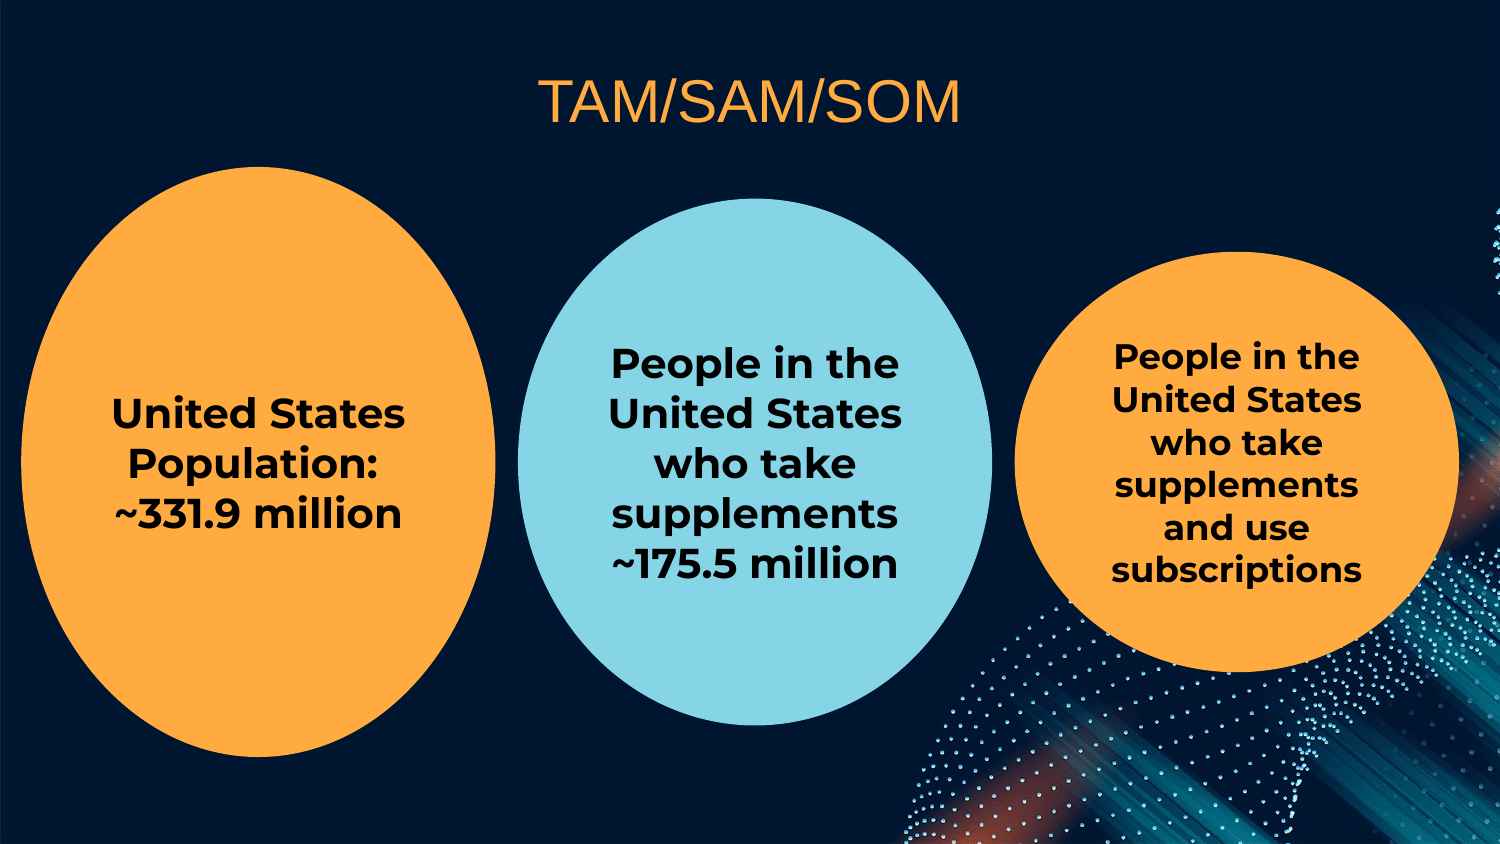

# TAM/SAM/SOM
United States Population:
~331.9 million
People in the United States who take supplements
~175.5 million
People in the United States who take supplements and use subscriptions